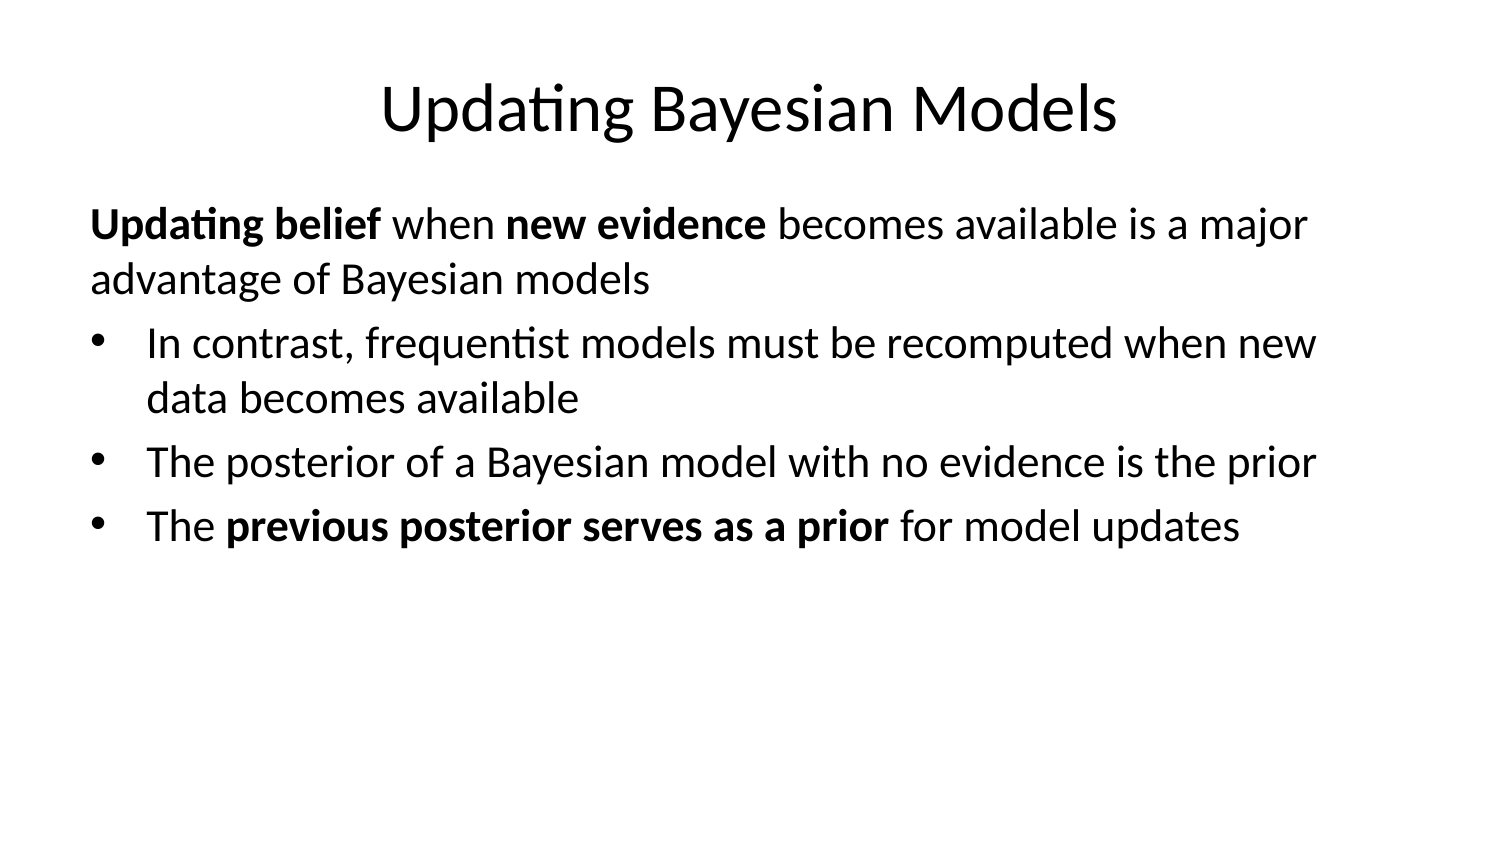

# Updating Bayesian Models
Updating belief when new evidence becomes available is a major advantage of Bayesian models
In contrast, frequentist models must be recomputed when new data becomes available
The posterior of a Bayesian model with no evidence is the prior
The previous posterior serves as a prior for model updates